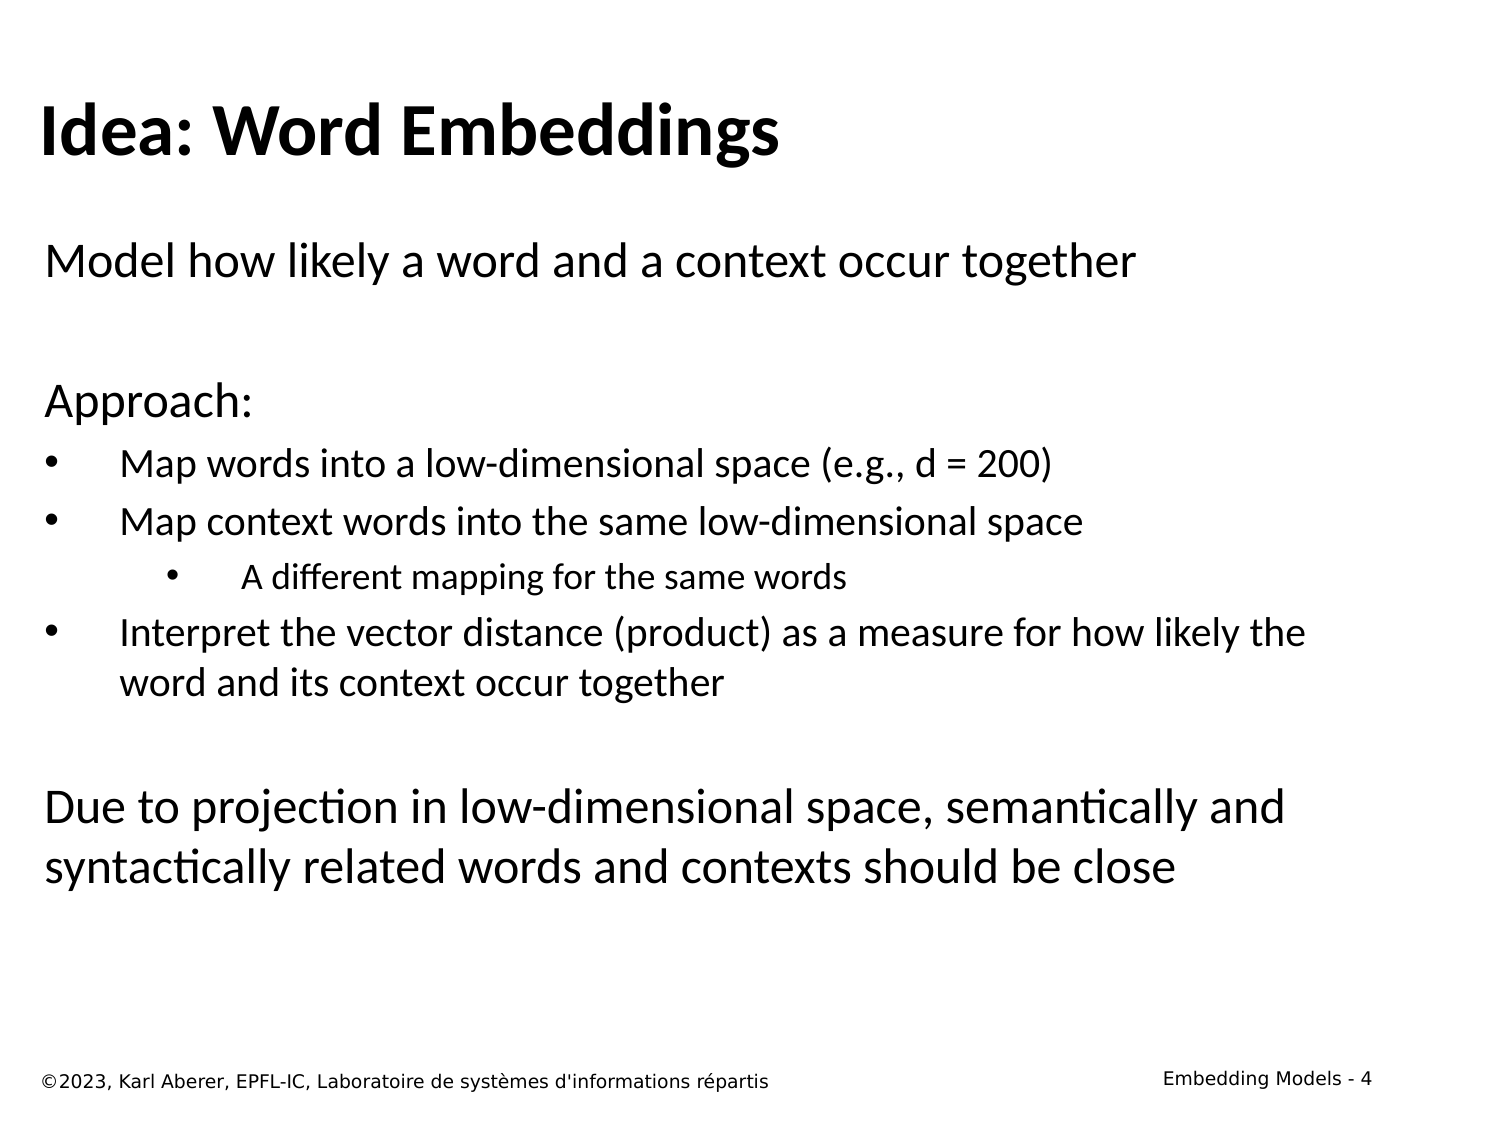

# Idea: Word Embeddings
Model how likely a word and a context occur together

Approach:
Map words into a low-dimensional space (e.g., d = 200)
Map context words into the same low-dimensional space
A different mapping for the same words
Interpret the vector distance (product) as a measure for how likely the word and its context occur together

Due to projection in low-dimensional space, semantically and syntactically related words and contexts should be close

©2023, Karl Aberer, EPFL-IC, Laboratoire de systèmes d'informations répartis